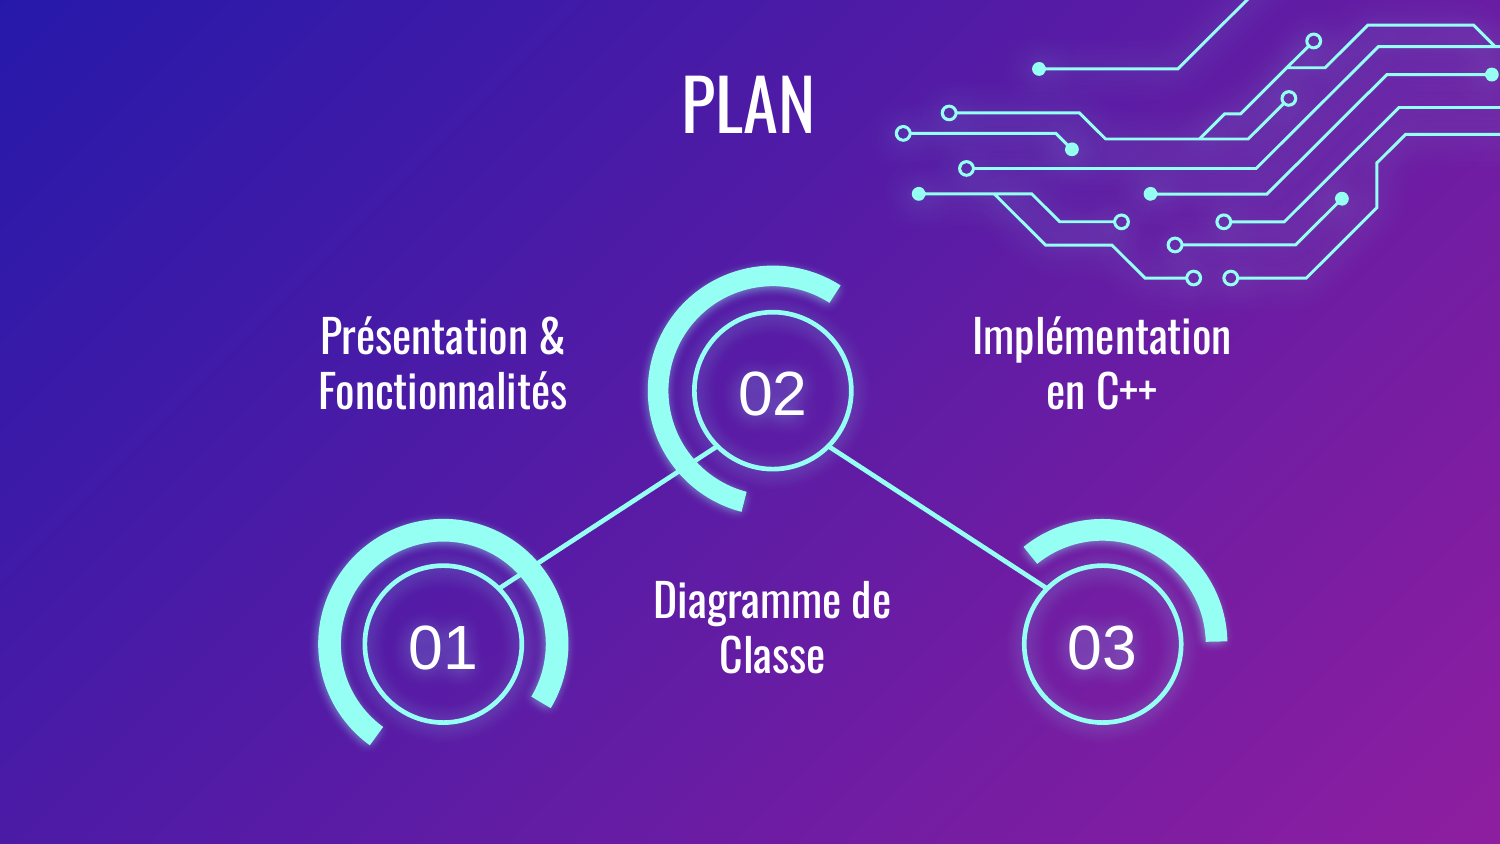

# PLAN

Présentation & Fonctionnalités
Implémentation en C++
02

01
03
Diagramme de Classe